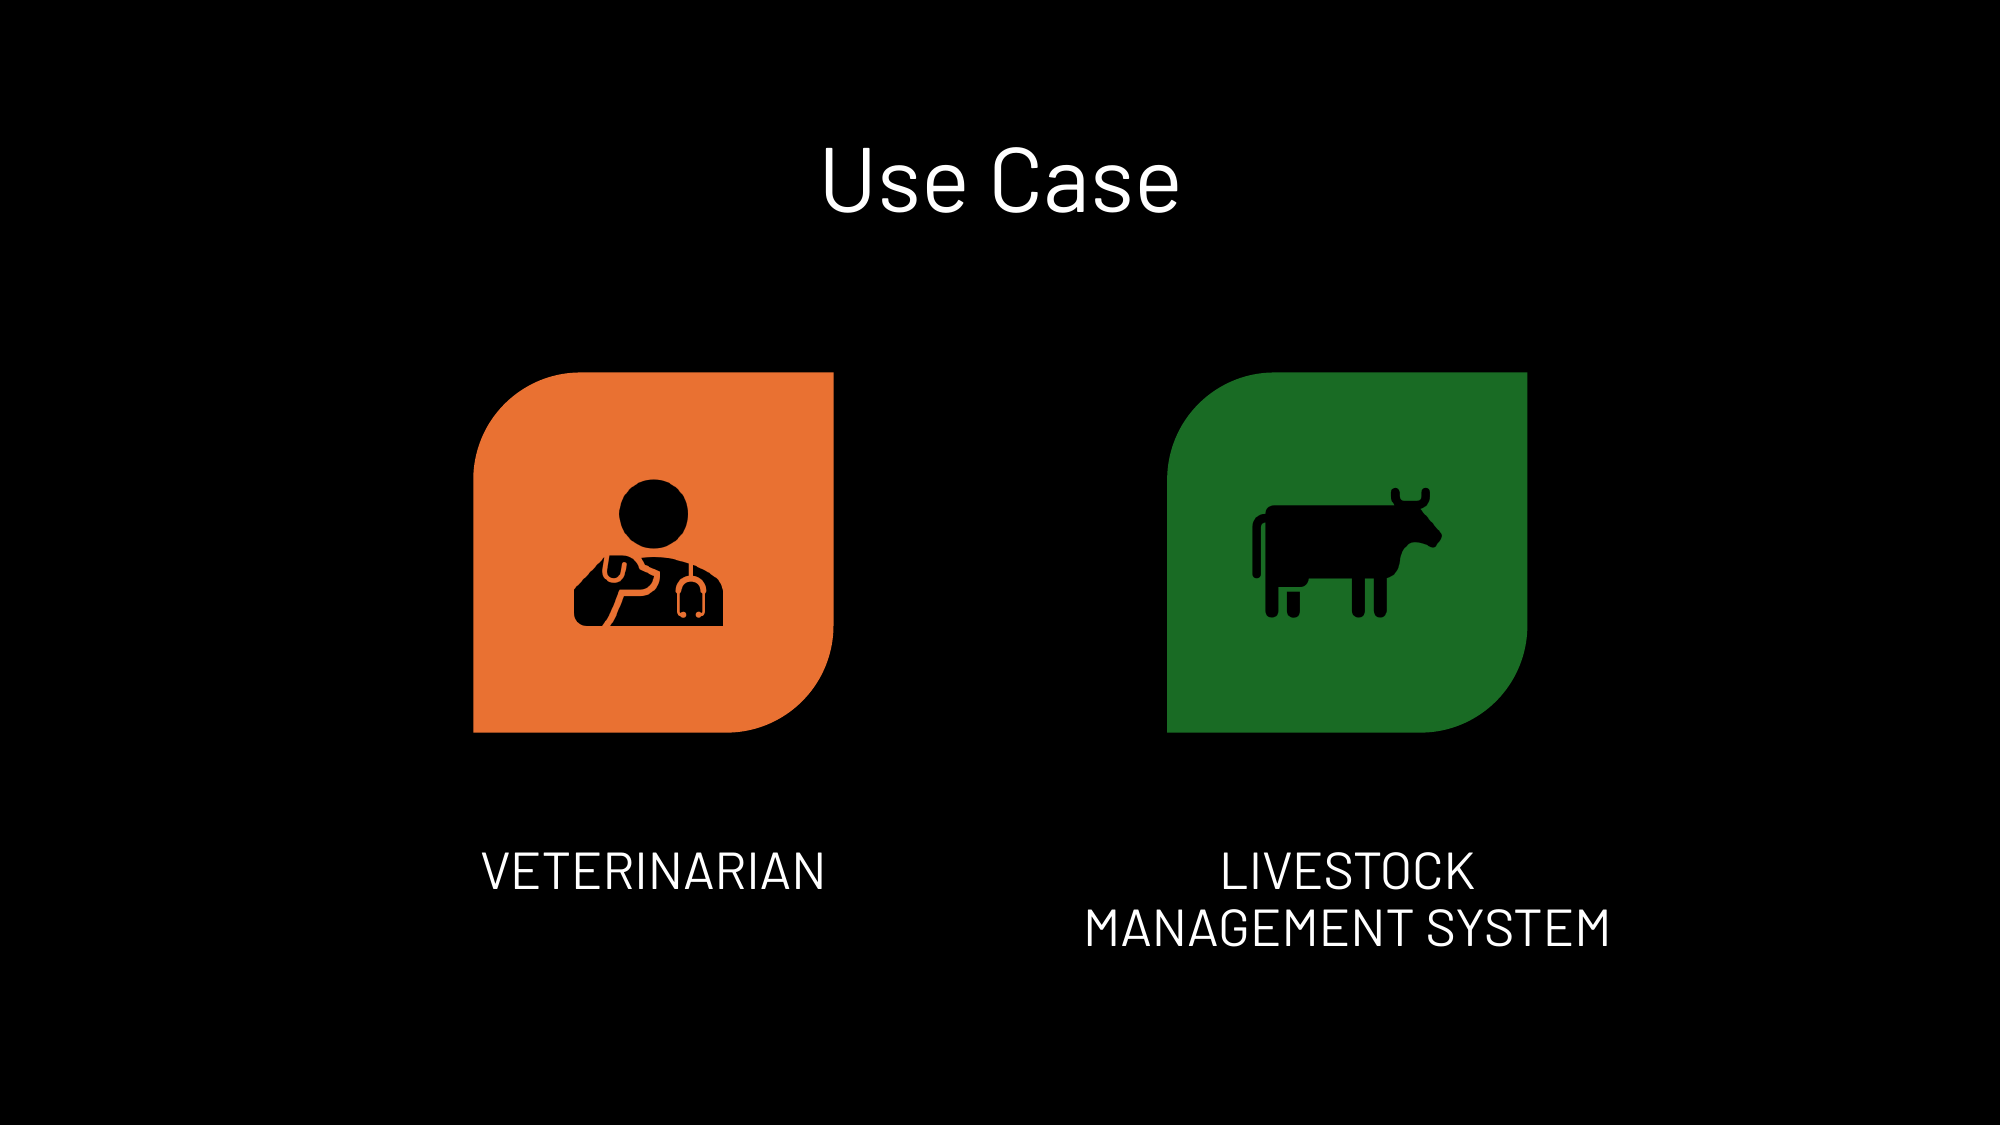

# Use Case
Veterinarian
Livestock Management System